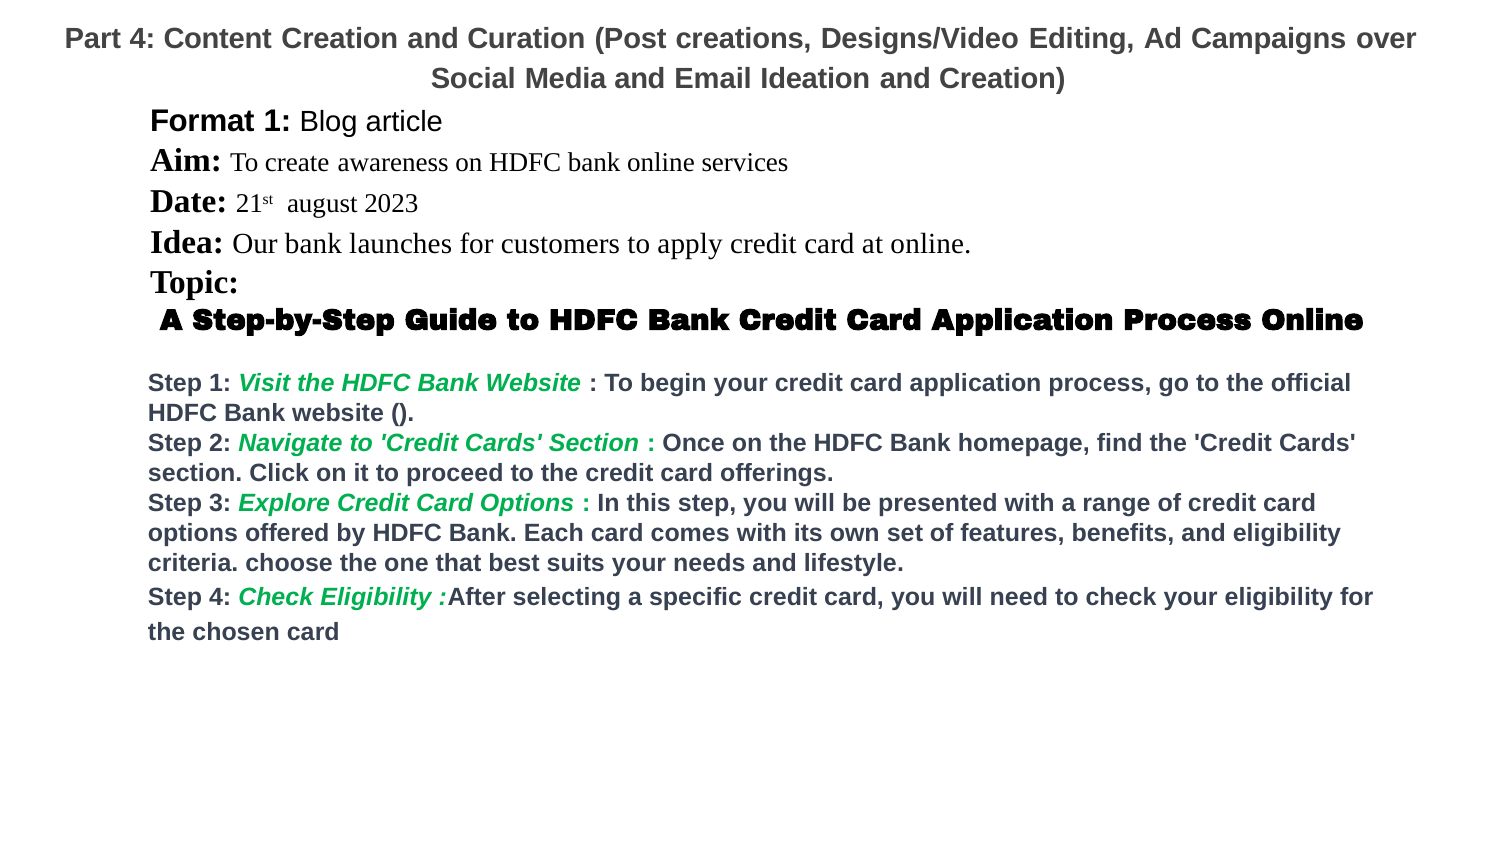

Part 4: Content Creation and Curation (Post creations, Designs/Video Editing, Ad Campaigns over  Social Media and Email Ideation and Creation)
Format 1: Blog article
Aim: To create awareness on HDFC bank online services
Date: 21st  august 2023
Idea: Our bank launches for customers to apply credit card at online.
Topic:
A Step-by-Step Guide to HDFC Bank Credit Card Application Process Online
Step 1: Visit the HDFC Bank Website : To begin your credit card application process, go to the official HDFC Bank website ().
Step 2: Navigate to 'Credit Cards' Section : Once on the HDFC Bank homepage, find the 'Credit Cards' section. Click on it to proceed to the credit card offerings.
Step 3: Explore Credit Card Options : In this step, you will be presented with a range of credit card options offered by HDFC Bank. Each card comes with its own set of features, benefits, and eligibility criteria. choose the one that best suits your needs and lifestyle.
Step 4: Check Eligibility :After selecting a specific credit card, you will need to check your eligibility for the chosen card